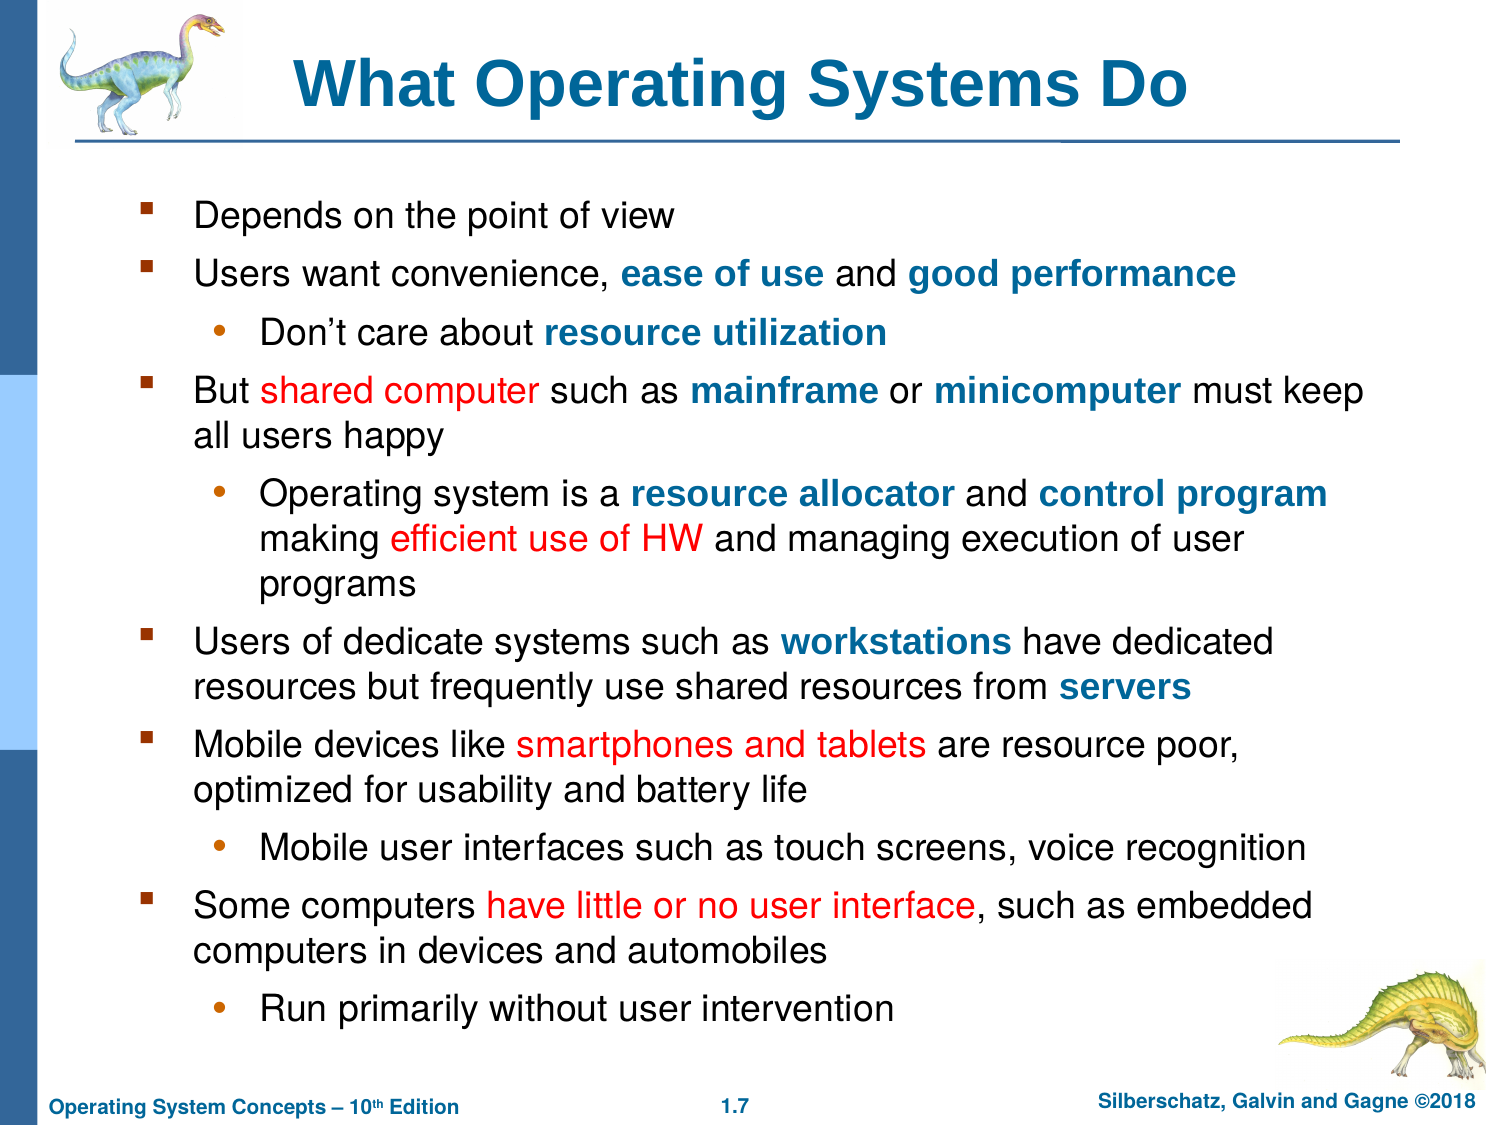

What Operating Systems Do
Depends on the point of view
Users want convenience, ease of use and good performance
Don’t care about resource utilization
But shared computer such as mainframe or minicomputer must keep all users happy
Operating system is a resource allocator and control program making efficient use of HW and managing execution of user programs
Users of dedicate systems such as workstations have dedicated resources but frequently use shared resources from servers
Mobile devices like smartphones and tablets are resource poor,  optimized for usability and battery life
Mobile user interfaces such as touch screens, voice recognition
Some computers have little or no user interface, such as embedded computers in devices and automobiles
Run primarily without user intervention